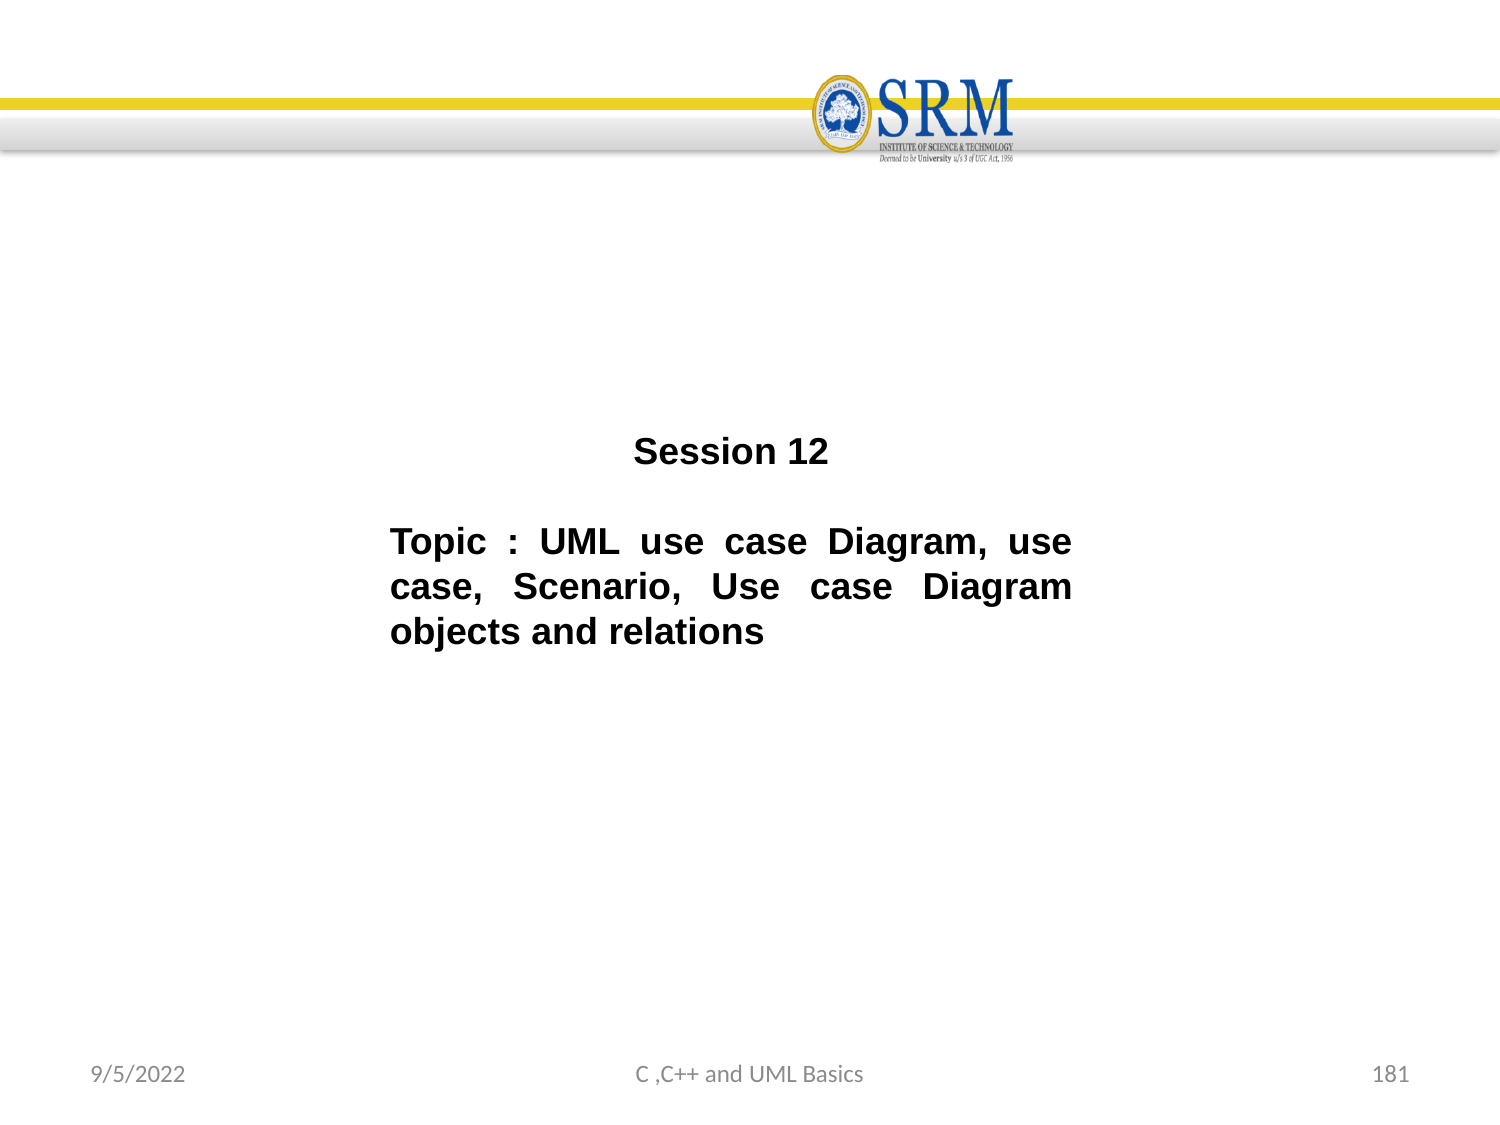

Session 12

Topic : UML use case Diagram, use case, Scenario, Use case Diagram objects and relations

9/5/2022
C ,C++ and UML Basics
181